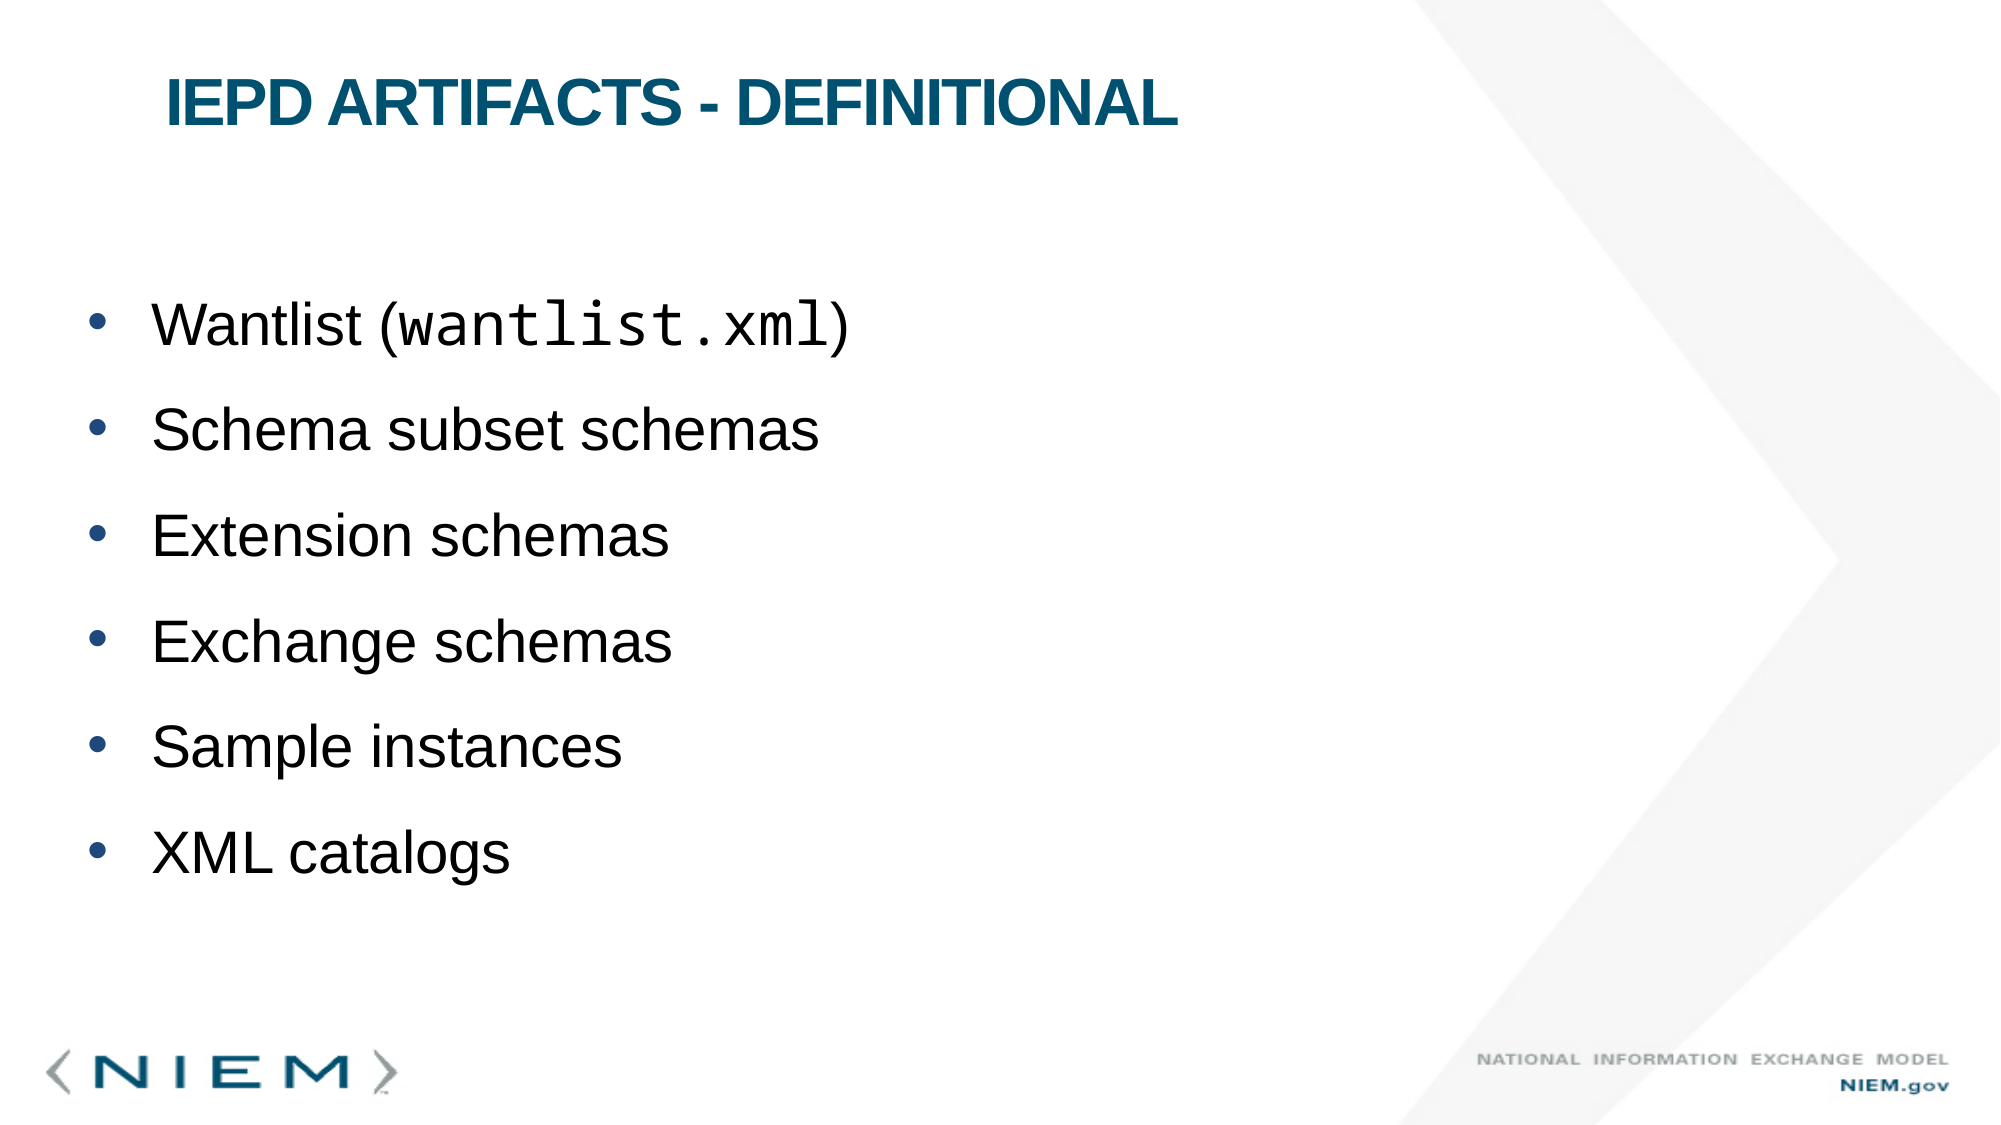

# IEPD Artifacts - Definitional
Wantlist (wantlist.xml)
Schema subset schemas
Extension schemas
Exchange schemas
Sample instances
XML catalogs